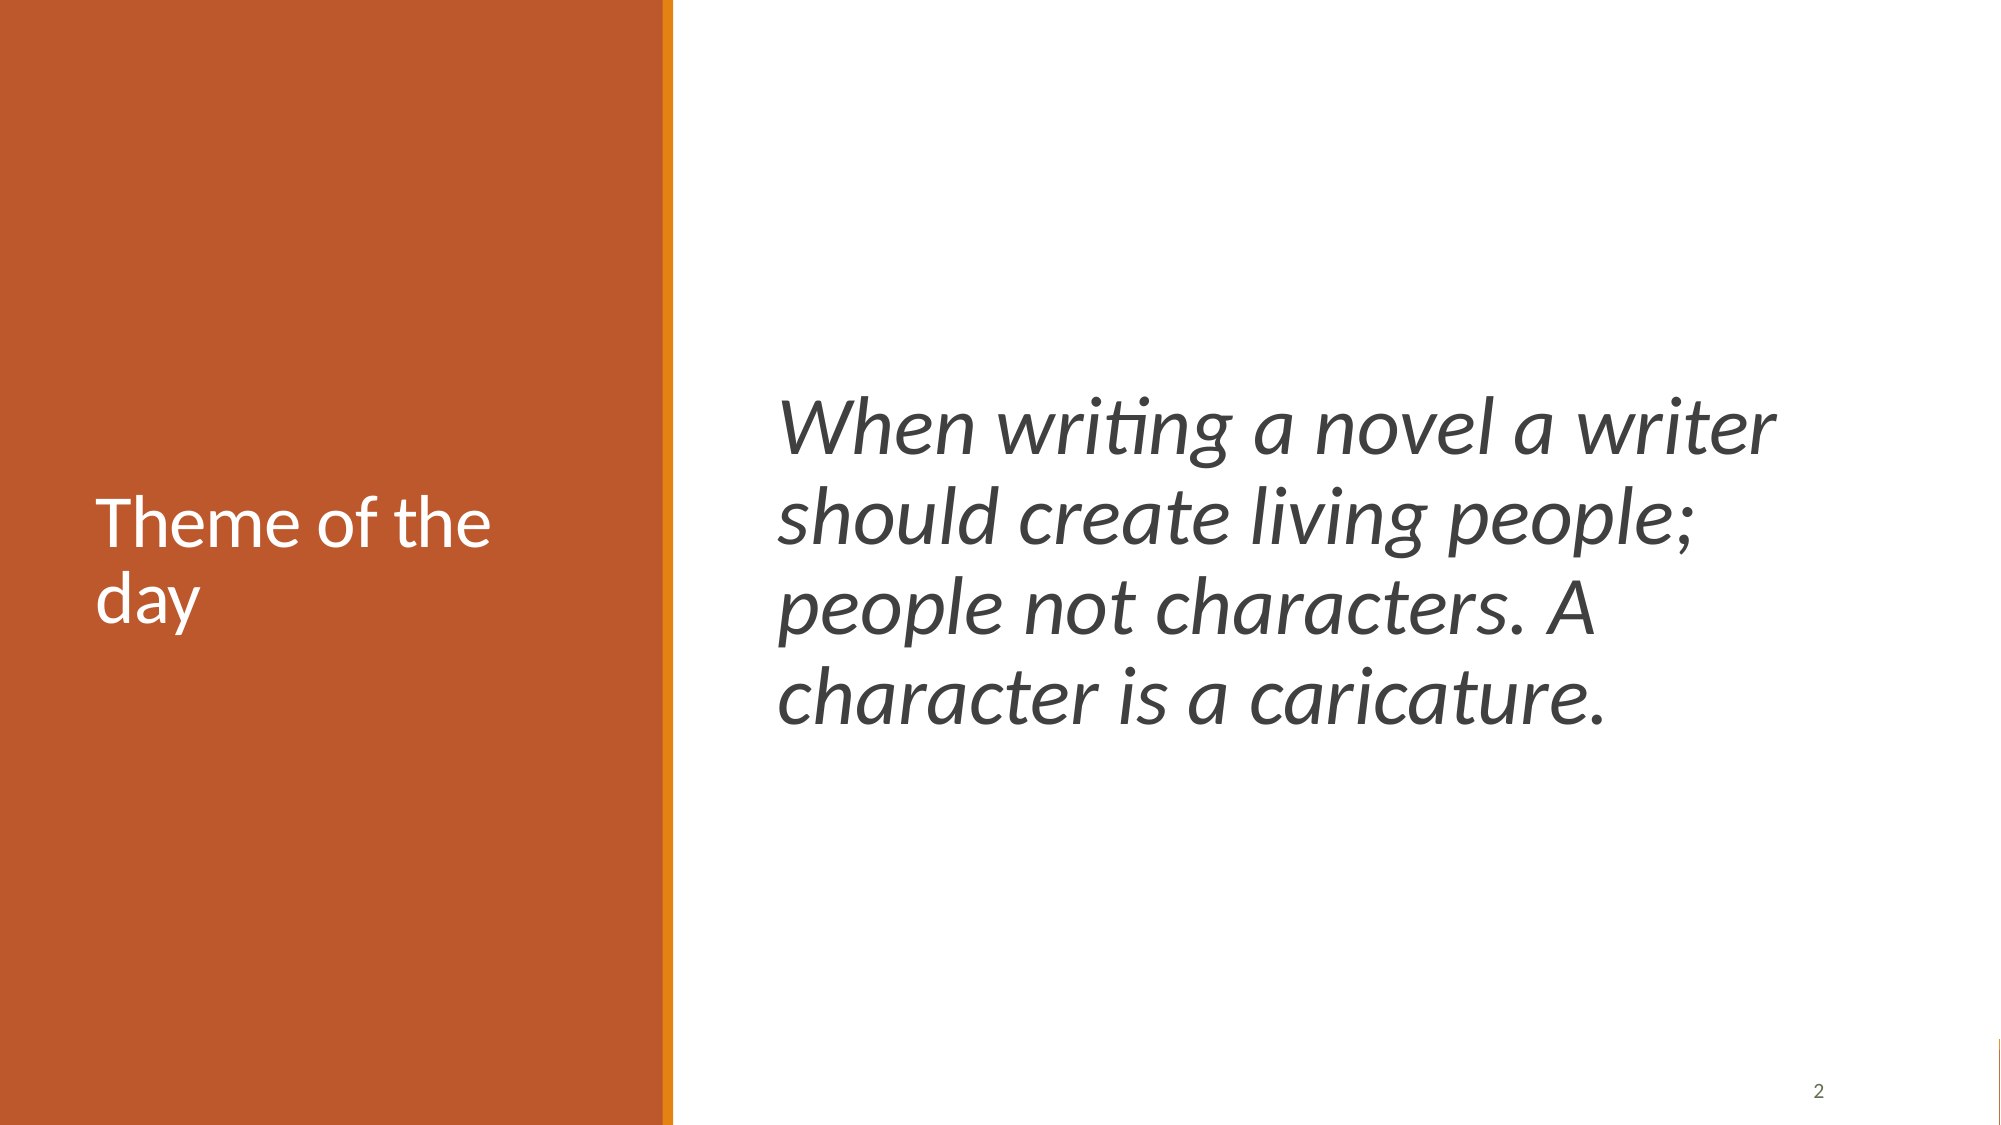

# Theme of the day
When writing a novel a writer should create living people; people not characters. A character is a caricature.
2